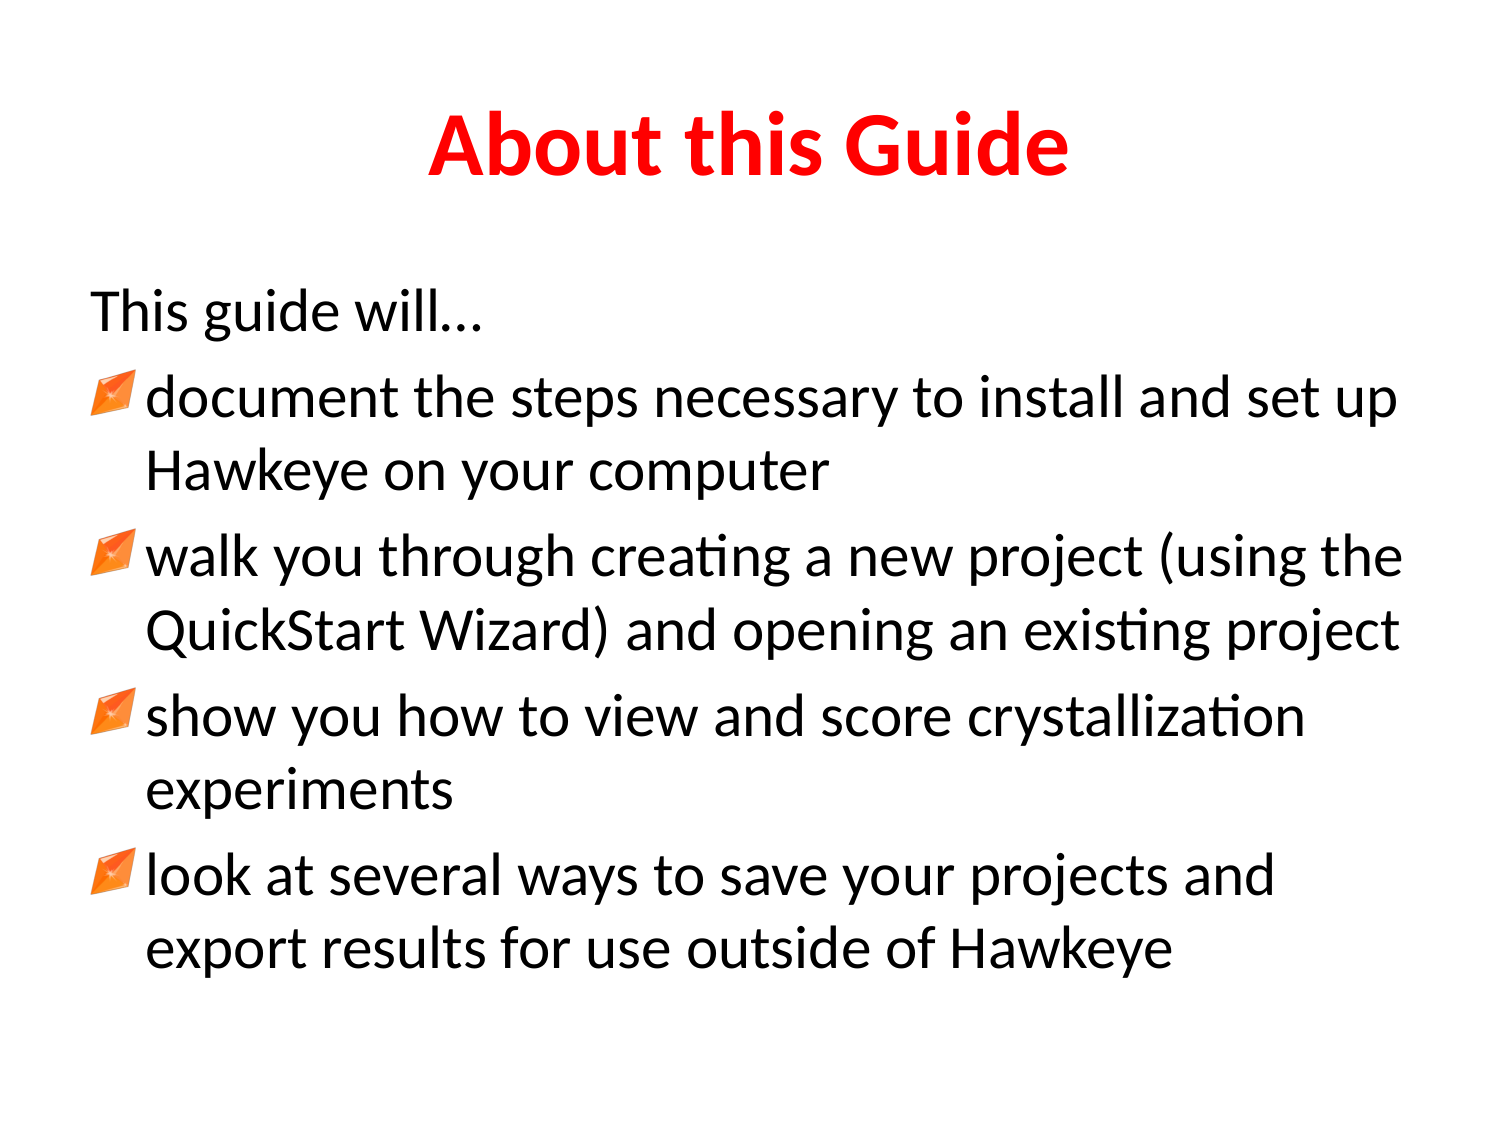

# About this Guide
This guide will…
document the steps necessary to install and set up Hawkeye on your computer
walk you through creating a new project (using the QuickStart Wizard) and opening an existing project
show you how to view and score crystallization experiments
look at several ways to save your projects and export results for use outside of Hawkeye